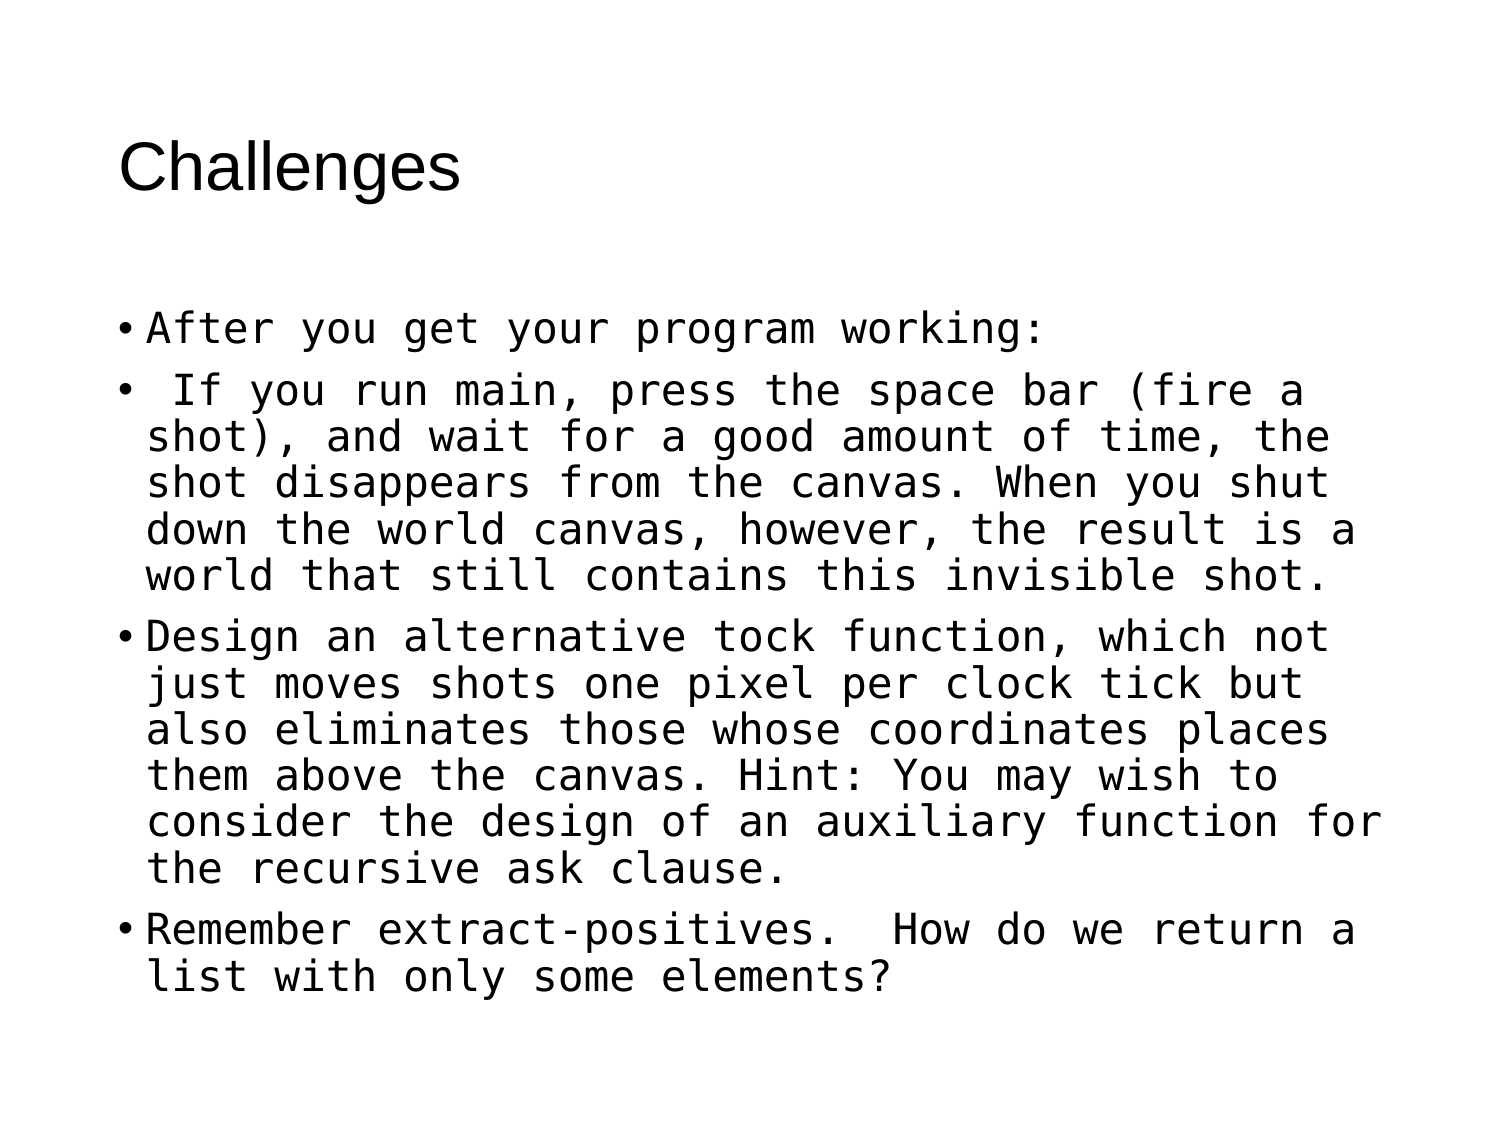

# Challenges
After you get your program working:
 If you run main, press the space bar (fire a shot), and wait for a good amount of time, the shot disappears from the canvas. When you shut down the world canvas, however, the result is a world that still contains this invisible shot.
Design an alternative tock function, which not just moves shots one pixel per clock tick but also eliminates those whose coordinates places them above the canvas. Hint: You may wish to consider the design of an auxiliary function for the recursive ask clause.
Remember extract-positives.  How do we return a list with only some elements?